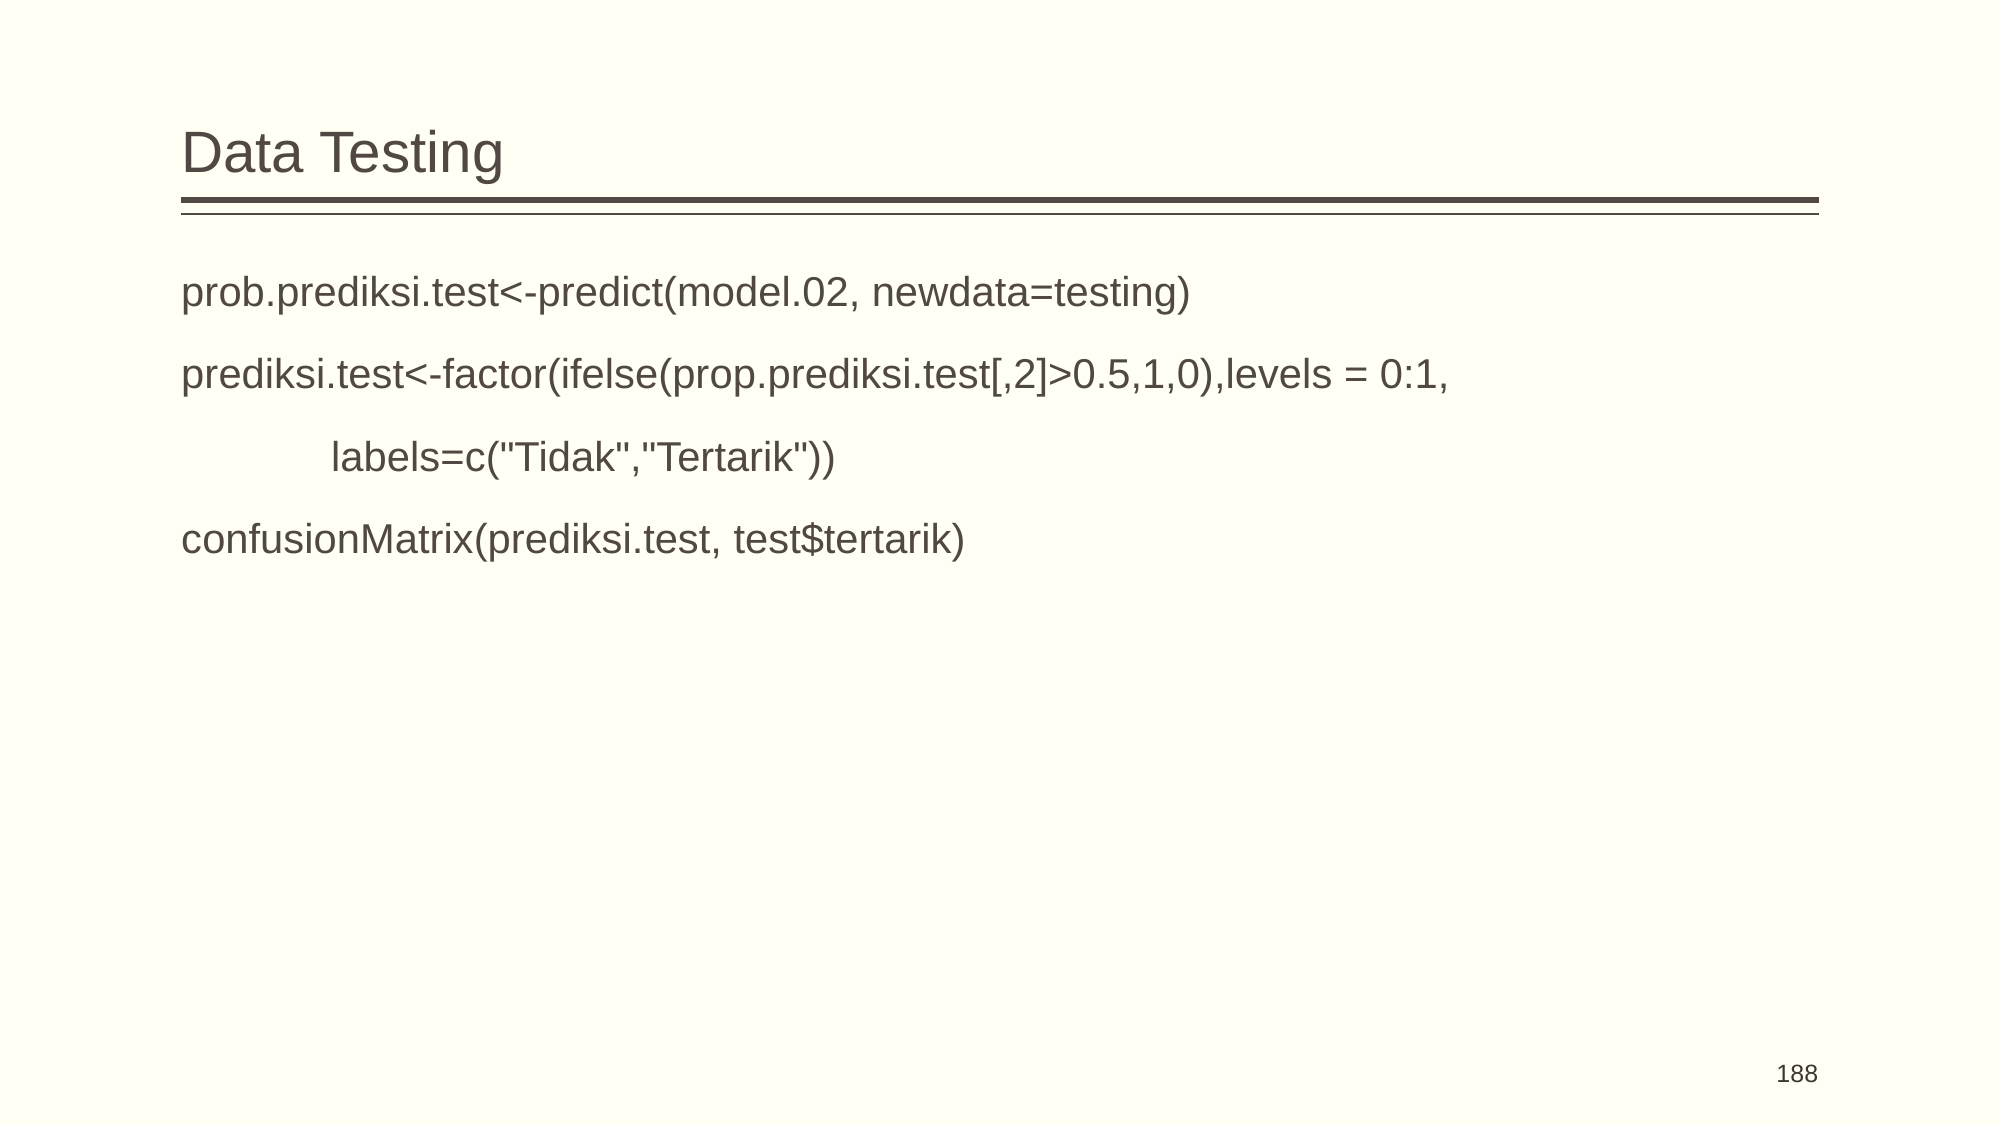

# Data Testing
prob.prediksi.test<-predict(model.02, newdata=testing)
prediksi.test<-factor(ifelse(prop.prediksi.test[,2]>0.5,1,0),levels = 0:1,
	labels=c("Tidak","Tertarik"))
confusionMatrix(prediksi.test, test$tertarik)
188